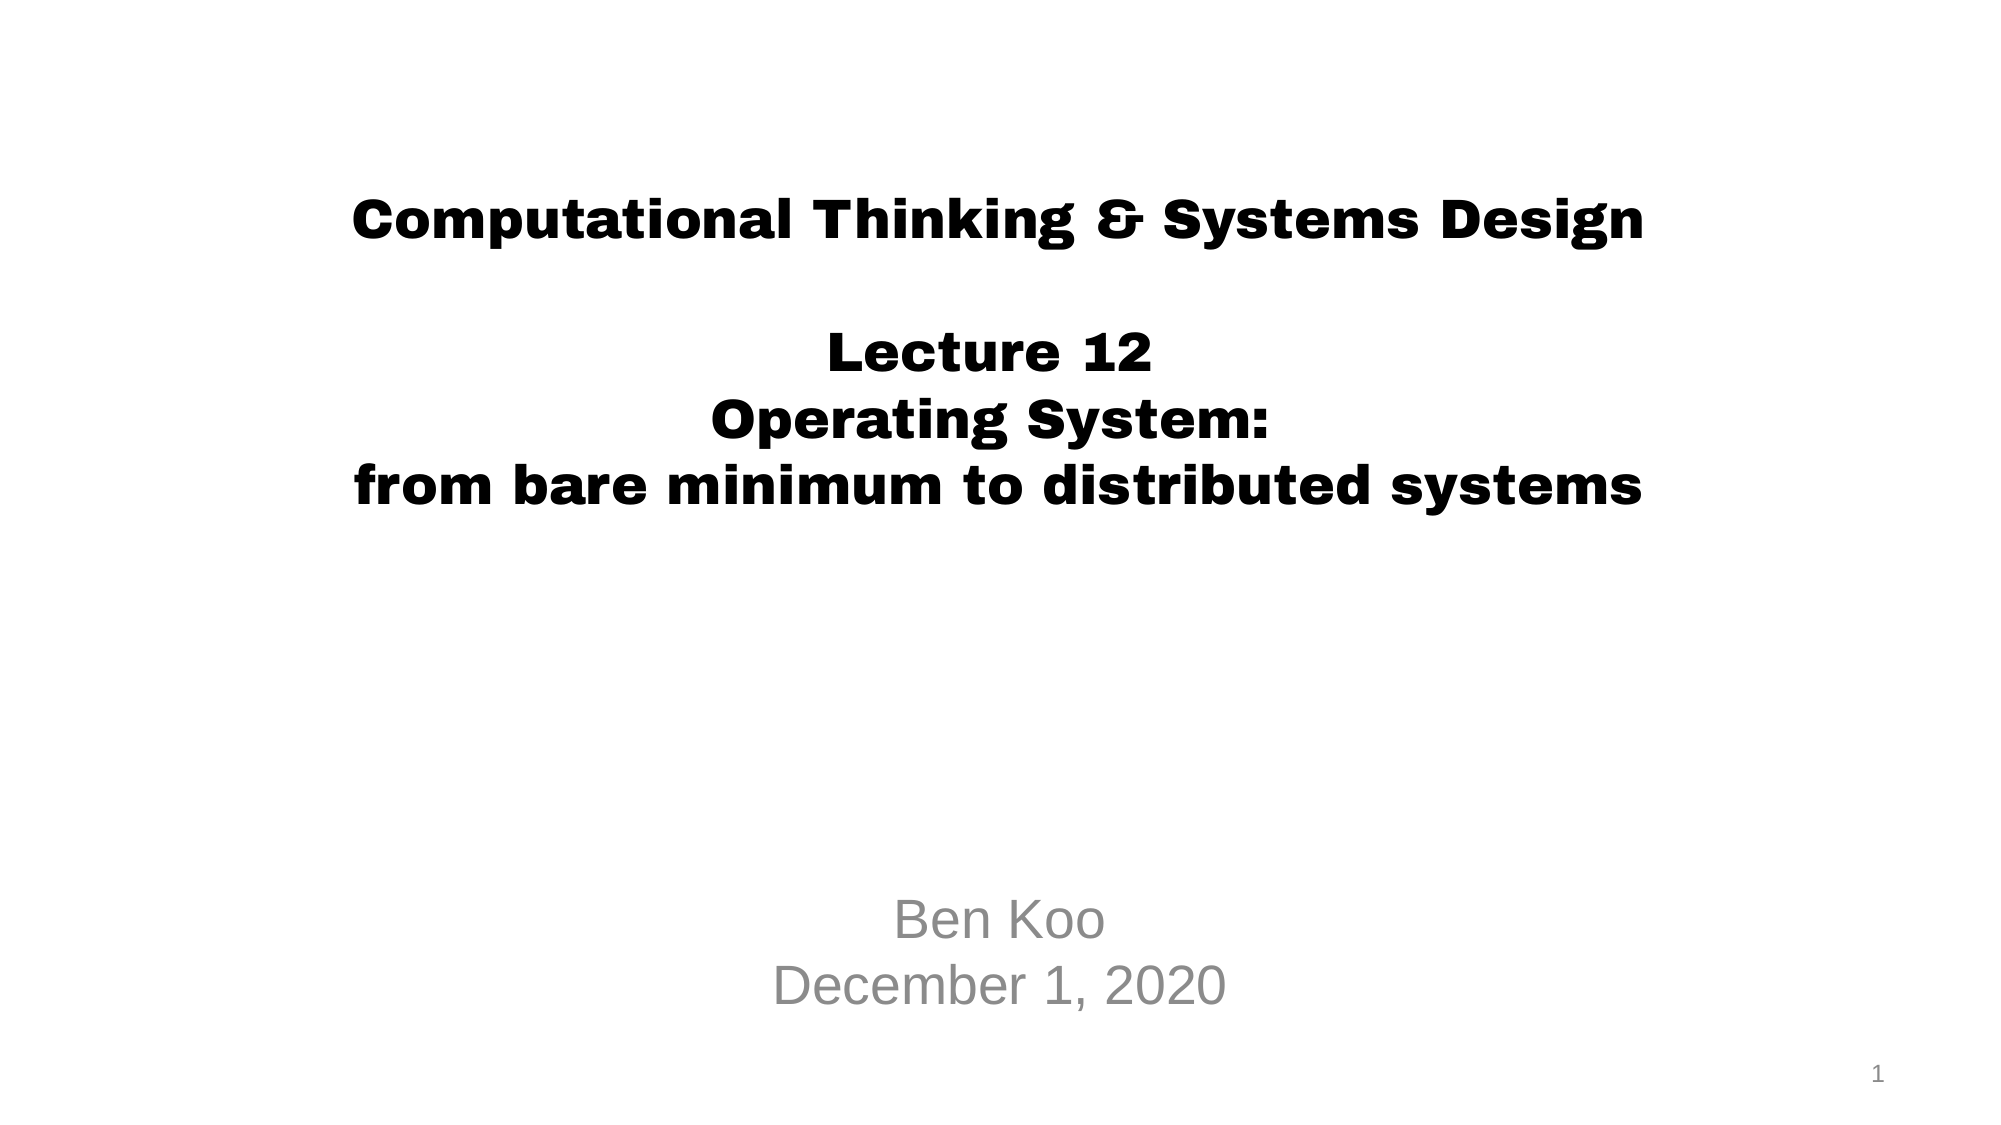

# Computational Thinking & Systems Design Lecture 12 Operating System: from bare minimum to distributed systems
Ben Koo
December 1, 2020
1